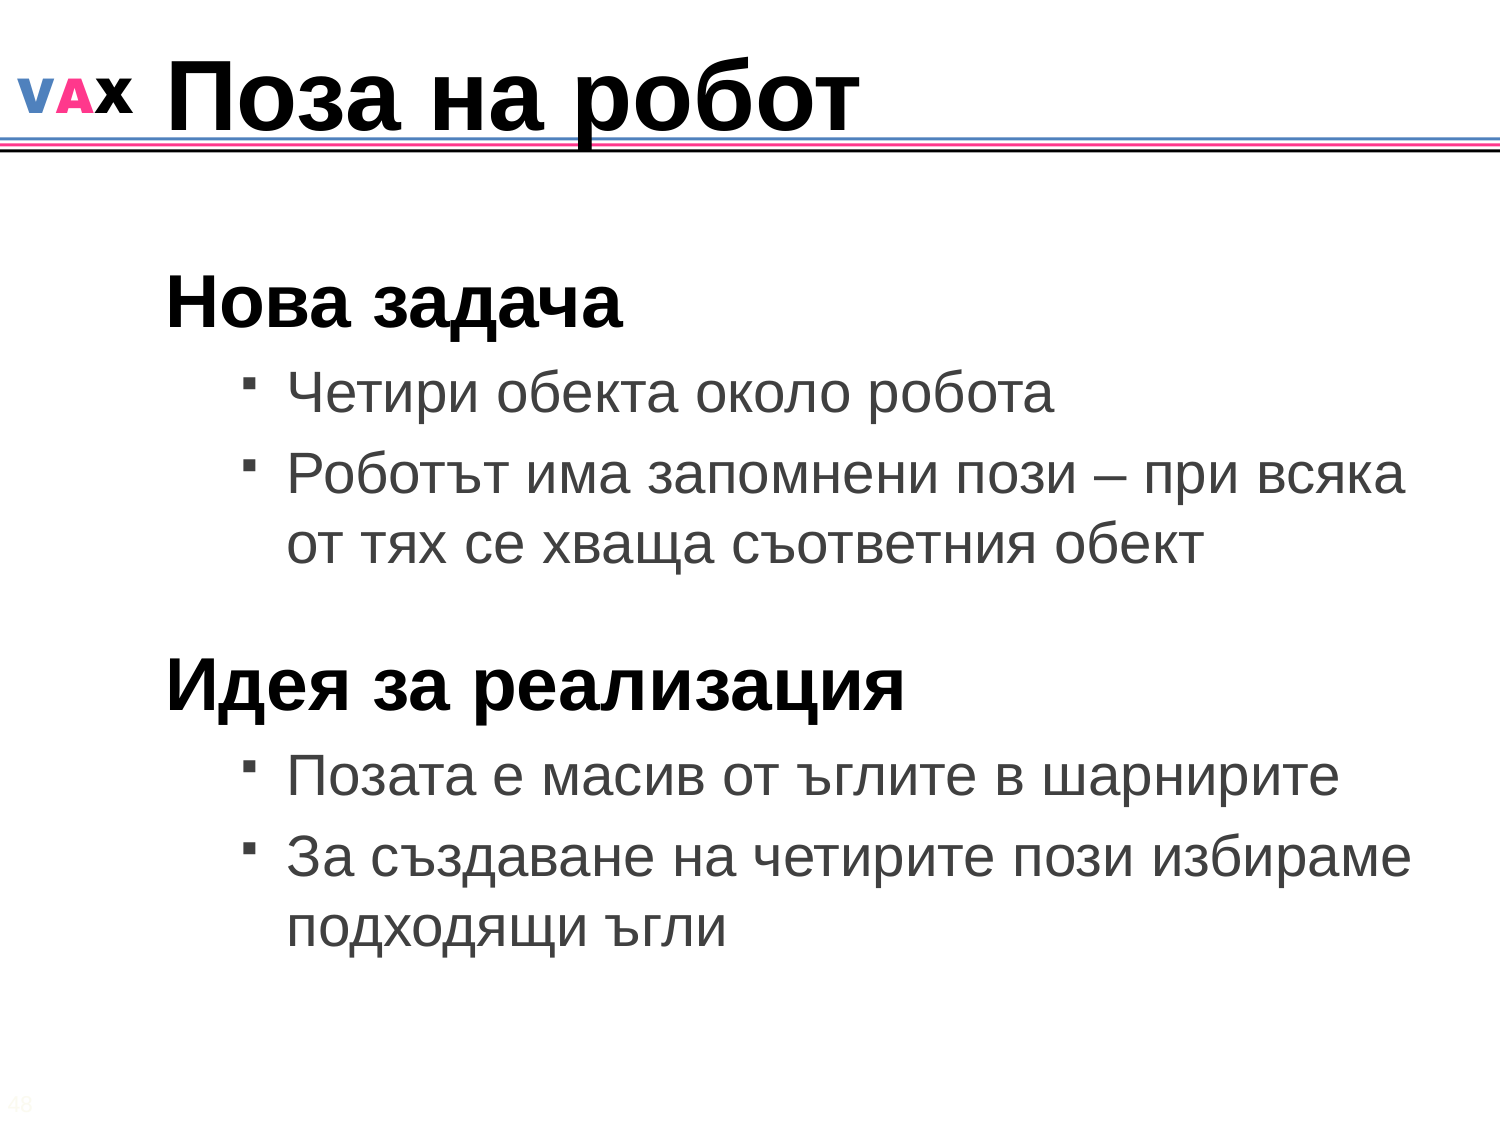

# Поза на робот
Нова задача
Четири обекта около робота
Роботът има запомнени пози – при всяка от тях се хваща съответния обект
Идея за реализация
Позата е масив от ъглите в шарнирите
За създаване на четирите пози избираме подходящи ъгли